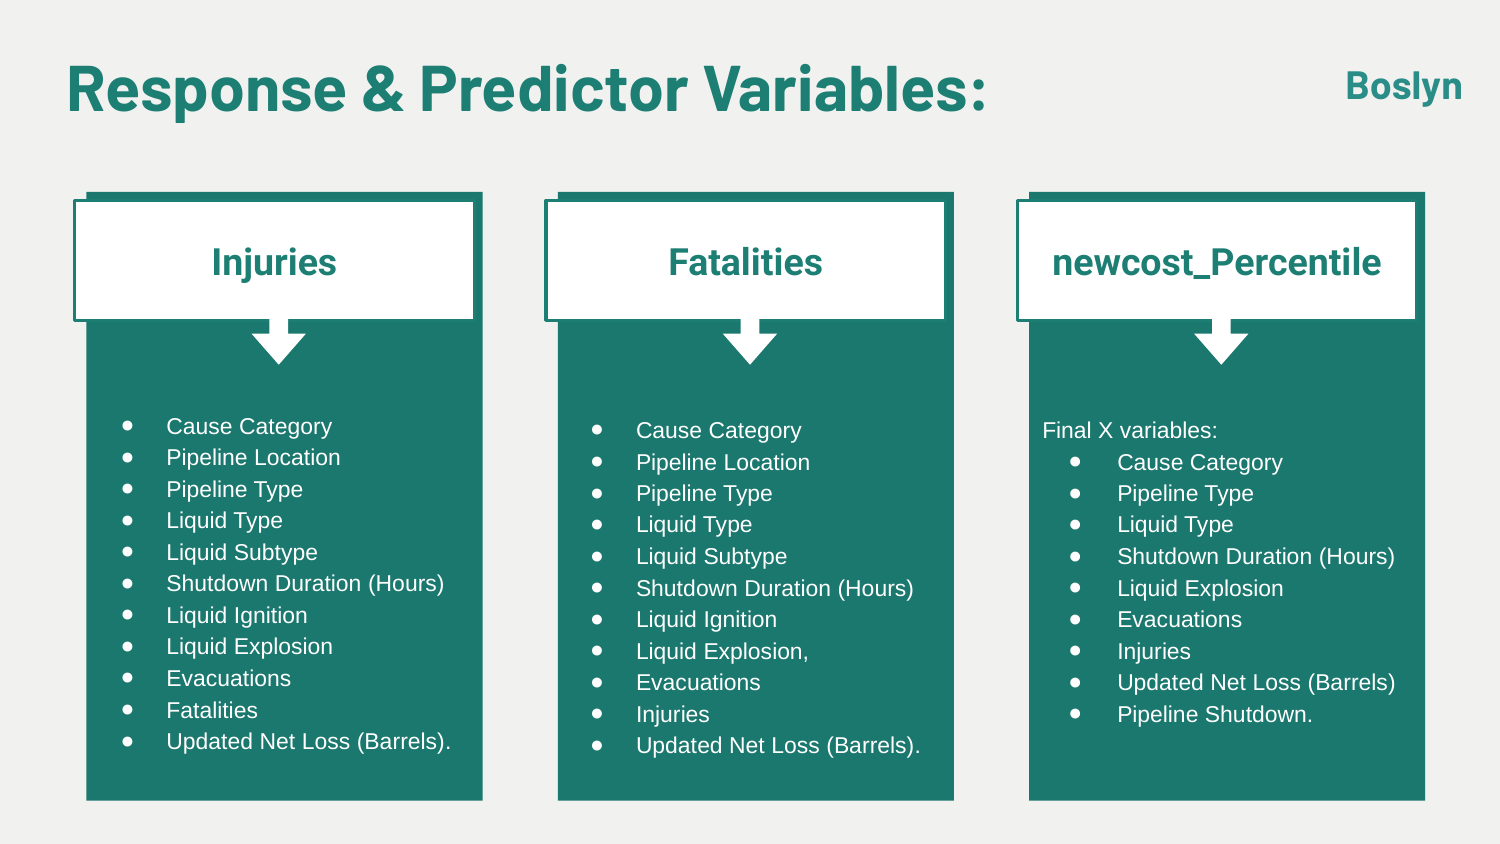

Response & Predictor Variables:
Boslyn

Injuries

Cause Category
Pipeline Location
Pipeline Type
Liquid Type
Liquid Subtype
Shutdown Duration (Hours)
Liquid Ignition
Liquid Explosion
Evacuations
Fatalities
Updated Net Loss (Barrels).

Fatalities

newcost_Percentile

Cause Category
Pipeline Location
Pipeline Type
Liquid Type
Liquid Subtype
Shutdown Duration (Hours)
Liquid Ignition
Liquid Explosion,
Evacuations
Injuries
Updated Net Loss (Barrels).
Final X variables:
Cause Category
Pipeline Type
Liquid Type
Shutdown Duration (Hours)
Liquid Explosion
Evacuations
Injuries
Updated Net Loss (Barrels)
Pipeline Shutdown.